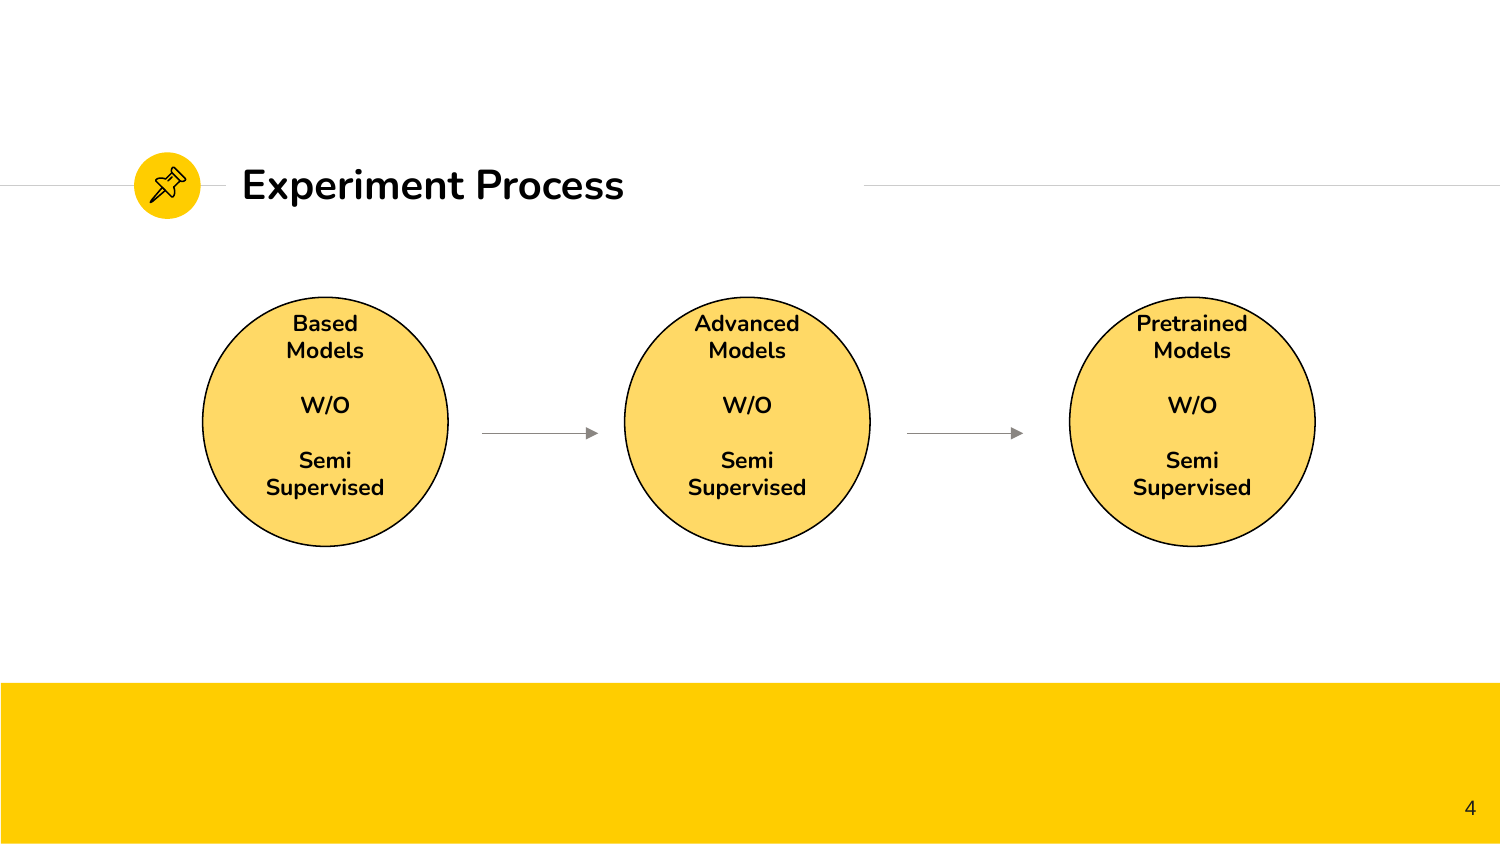

# Experiment Process

Based Models

W/O

Semi Supervised

Advanced Models

W/O

Semi Supervised

Pretrained Models

W/O

Semi Supervised

4